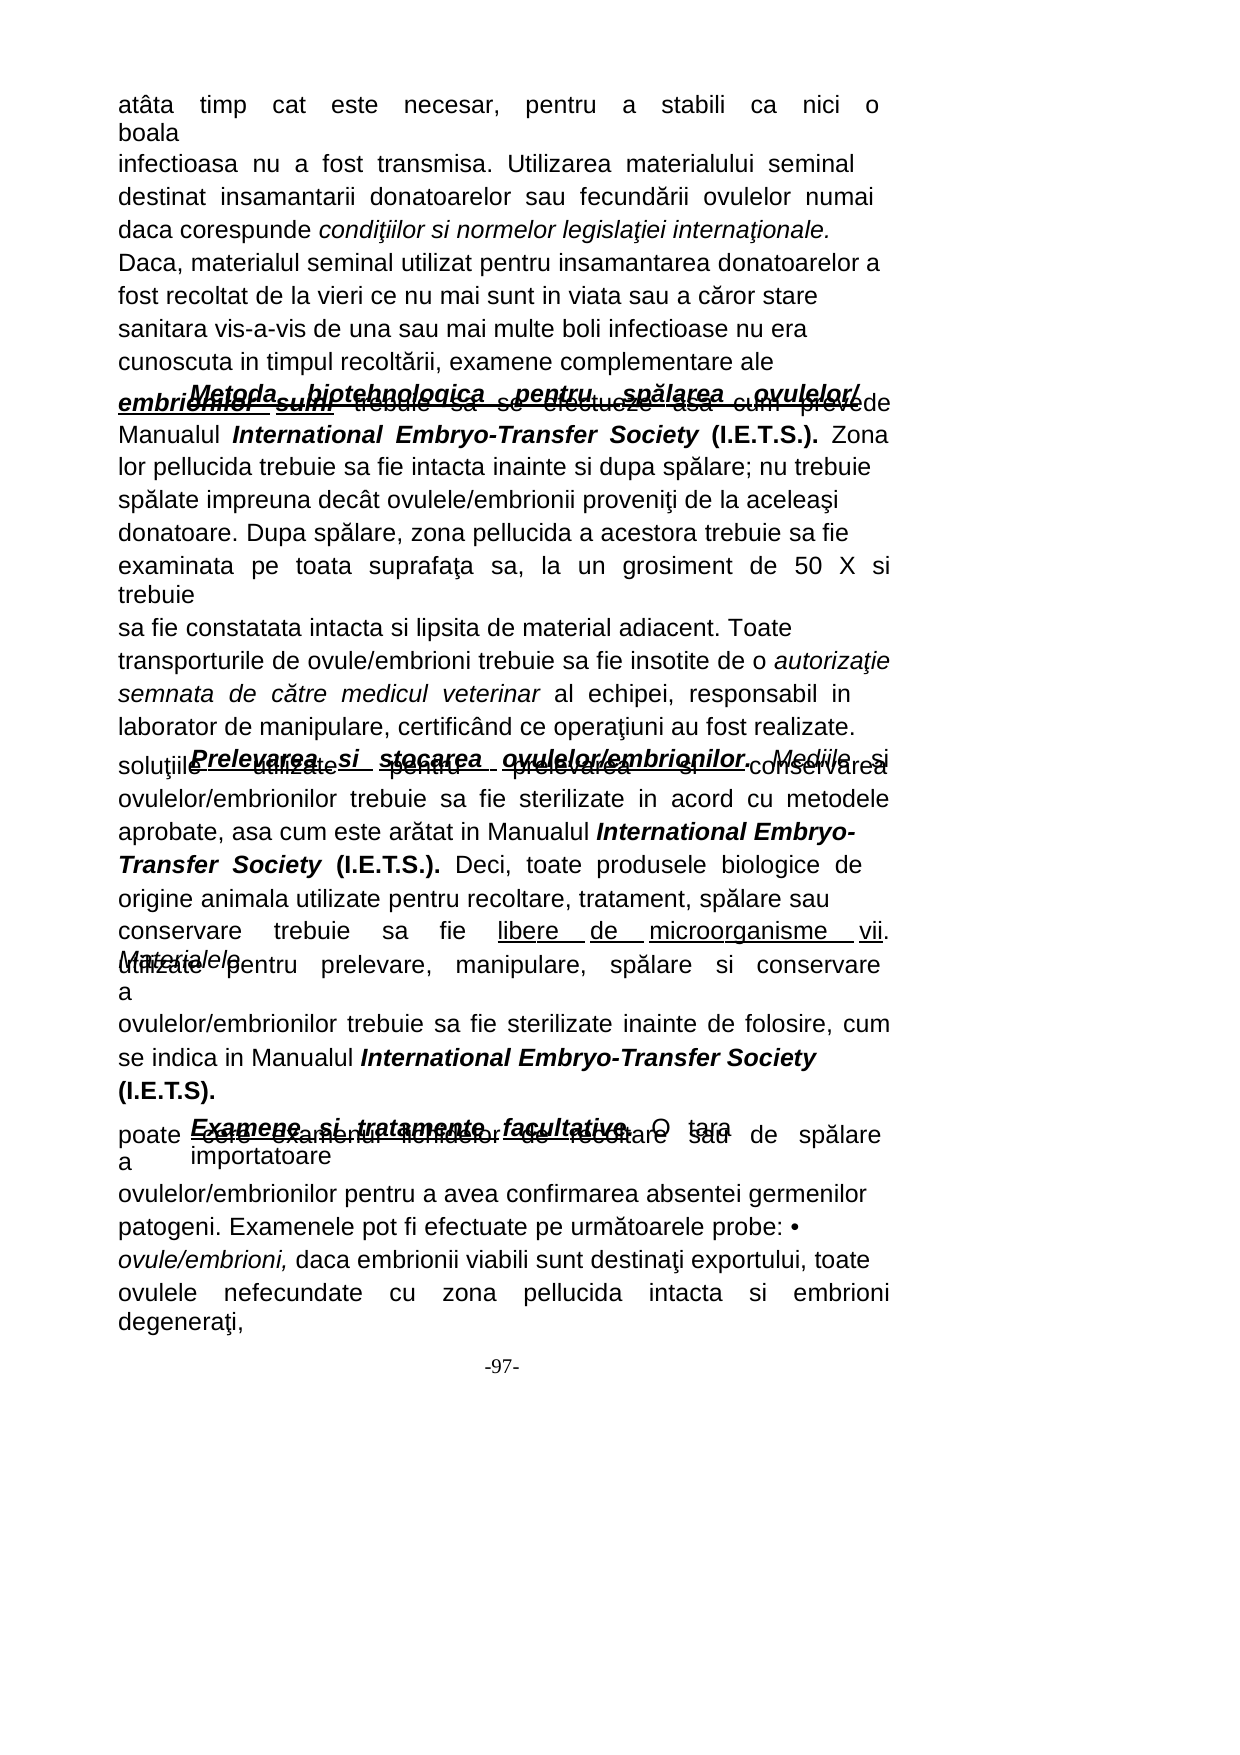

atâta  timp  cat  este  necesar,  pentru  a  stabili  ca  nici  o  boala
infectioasa  nu  a  fost  transmisa.  Utilizarea  materialului  seminal
destinat  insamantarii  donatoarelor  sau  fecundării  ovulelor  numai
daca corespunde condiţiilor si normelor legislaţiei internaţionale.
Daca, materialul seminal utilizat pentru insamantarea donatoarelor a
fost recoltat de la vieri ce nu mai sunt in viata sau a căror stare
sanitara vis-a-vis de una sau mai multe boli infectioase nu era
cunoscuta in timpul recoltării, examene complementare ale
Metoda    biotehnoloqica    pentru    spălarea    ovulelor/

embrionilor  suini  trebuie  sa  se  efectueze  asa  cum  prevede
Manualul International Embryo-Transfer Society (I.E.T.S.). Zona
lor pellucida trebuie sa fie intacta inainte si dupa spălare; nu trebuie
spălate impreuna decât ovulele/embrionii proveniţi de la aceleaşi
donatoare. Dupa spălare, zona pellucida a acestora trebuie sa fie
examinata pe toata suprafaţa sa, la un grosiment de 50 X si trebuie
sa fie constatata intacta si lipsita de material adiacent. Toate
transporturile de ovule/embrioni trebuie sa fie insotite de o autorizaţie
semnata  de  către  medicul  veterinar  al  echipei,  responsabil  in
laborator de manipulare, certificând ce operaţiuni au fost realizate.
Prelevarea  si  stocarea  ovulelor/embrionilor.  Mediile  si

soluţiile
utilizate       pentru       prelevarea
si       conservarea
ovulelor/embrionilor trebuie sa fie sterilizate in acord cu metodele
aprobate, asa cum este arătat in Manualul International Embryo-
Transfer  Society  (I.E.T.S.).  Deci,  toate  produsele  biologice  de
origine animala utilizate pentru recoltare, tratament, spălare sau
conservare trebuie sa fie libere de microorganisme vii. Materialele

utilizate  pentru  prelevare,  manipulare,  spălare  si  conservare  a
ovulelor/embrionilor trebuie sa fie sterilizate inainte de folosire, cum
se indica in Manualul International Embryo-Transfer Society
(I.E.T.S).
Examene  si  tratamente  facultative.  O  tara  importatoare

poate  cere  examenul  lichidelor  de  recoltare  sau  de  spălare  a
ovulelor/embrionilor pentru a avea confirmarea absentei germenilor
patogeni. Examenele pot fi efectuate pe următoarele probe: •
ovule/embrioni, daca embrionii viabili sunt destinaţi exportului, toate
ovulele nefecundate cu zona pellucida intacta si embrioni degeneraţi,
-97-